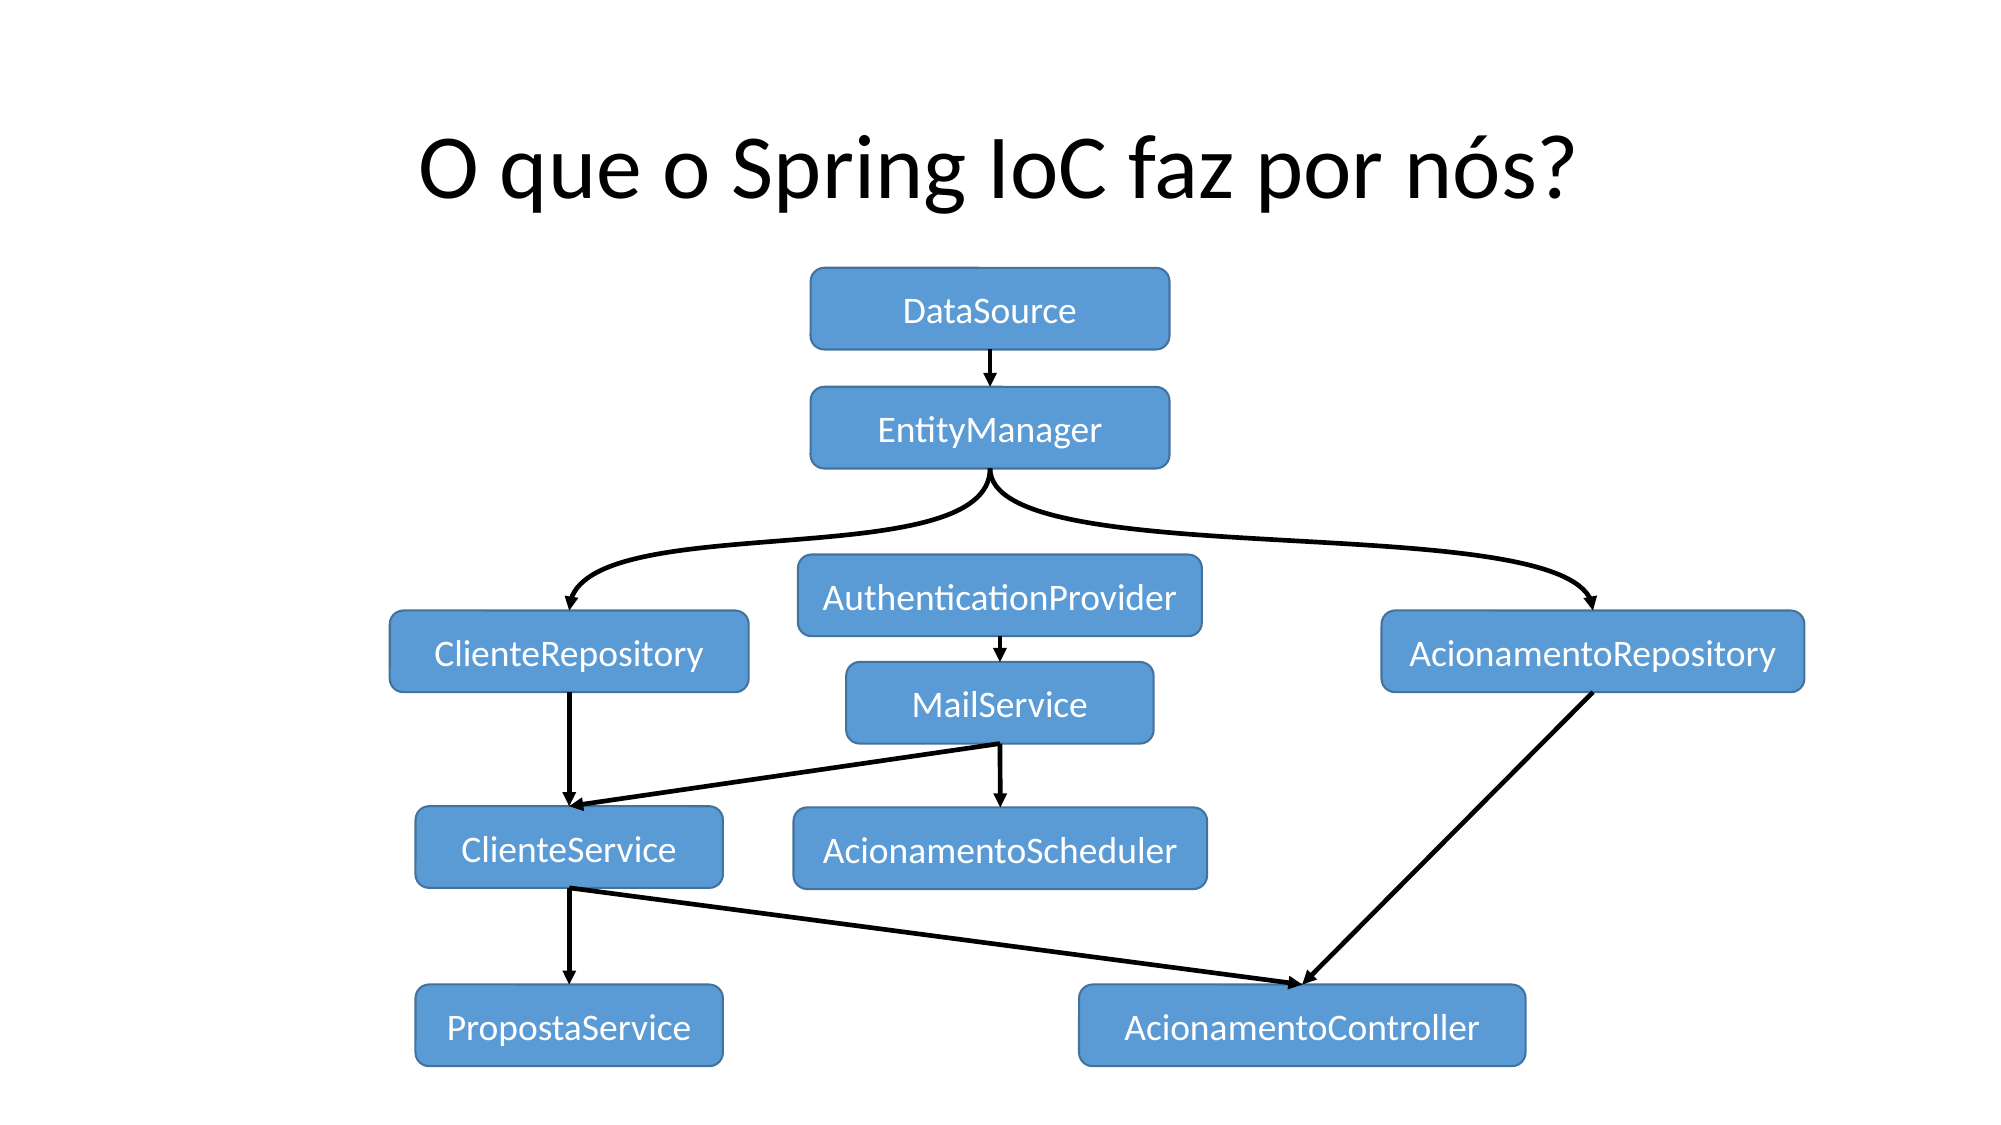

# O que o Spring IoC faz por nós?
DataSource
EntityManager
AuthenticationProvider
ClienteRepository
AcionamentoRepository
MailService
ClienteService
AcionamentoScheduler
PropostaService
AcionamentoController